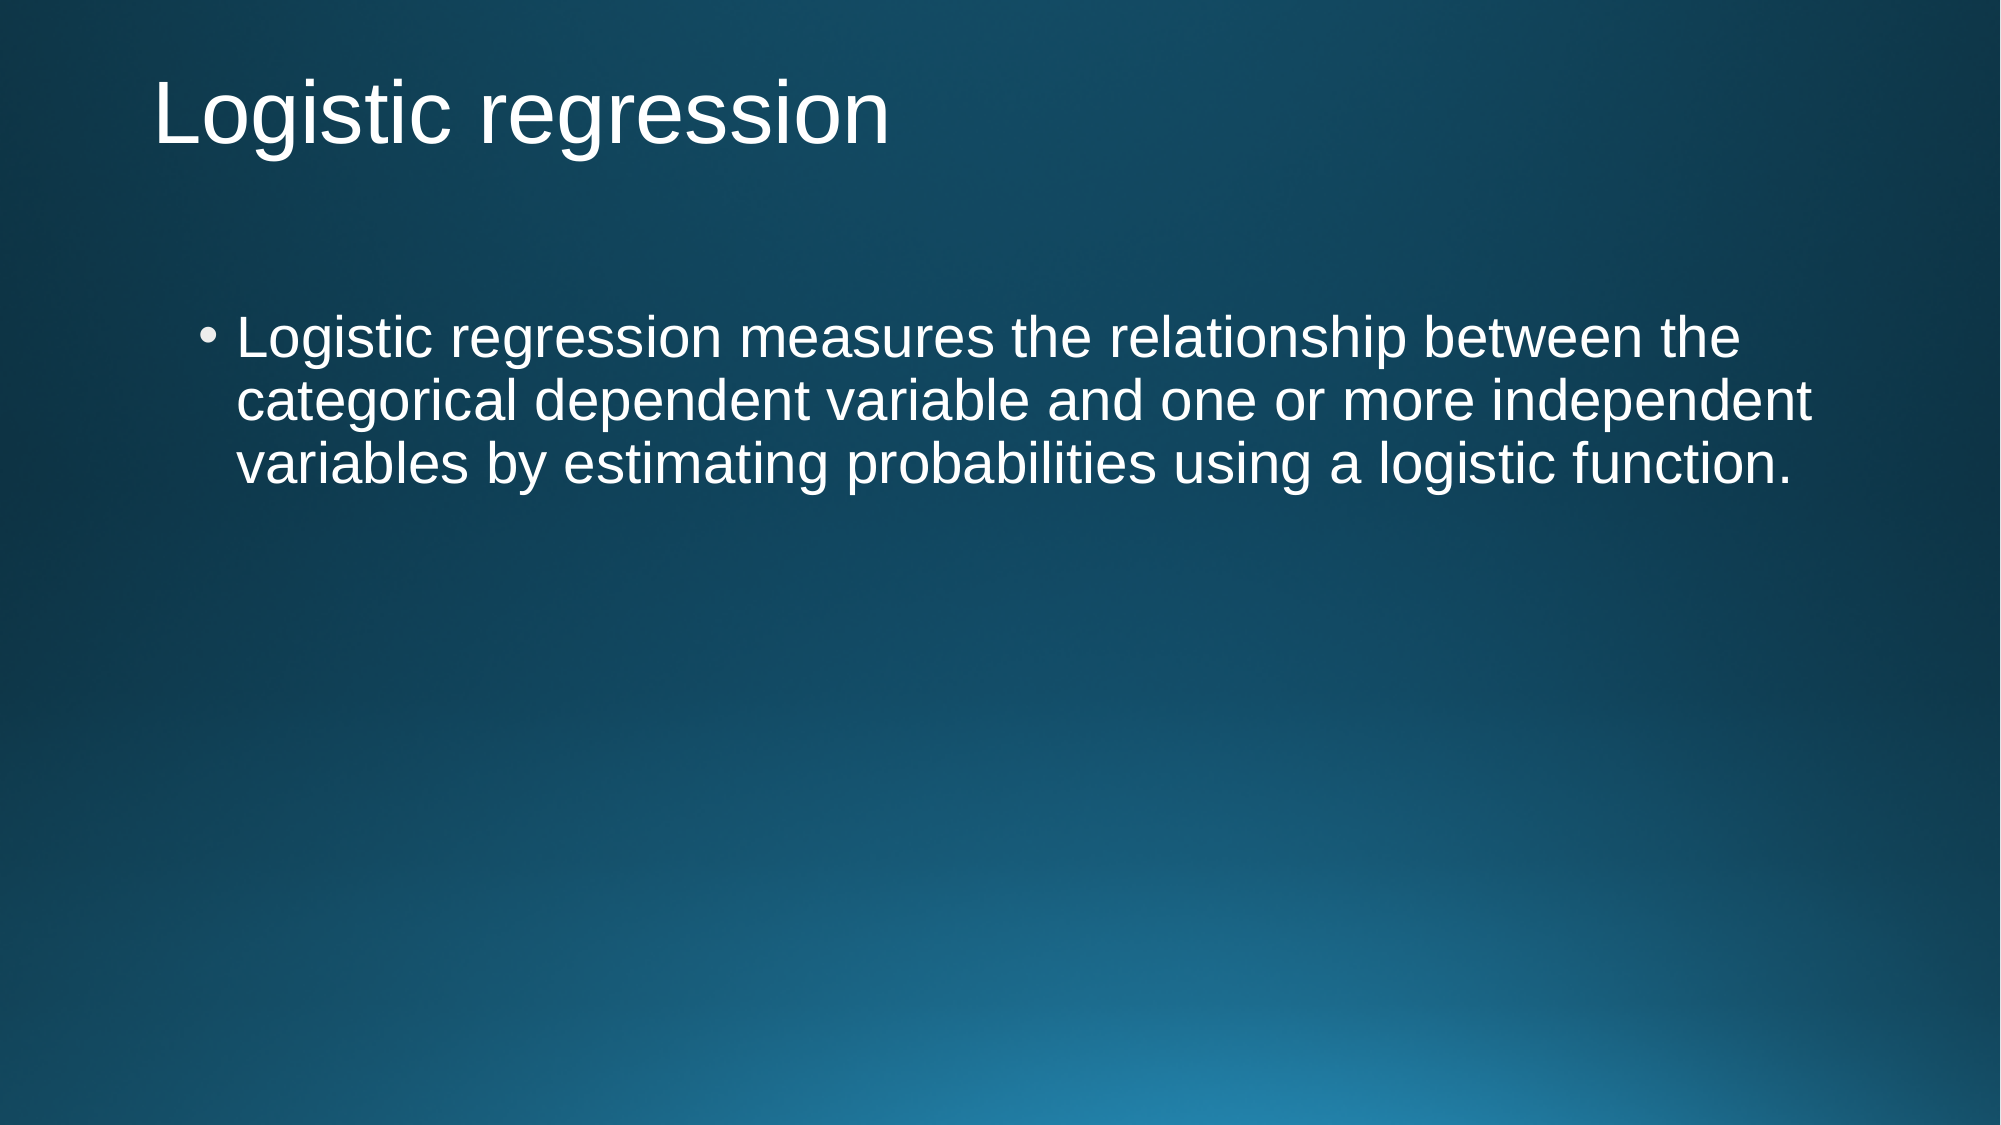

# Logistic regression
Logistic regression measures the relationship between the categorical dependent variable and one or more independent variables by estimating probabilities using a logistic function.